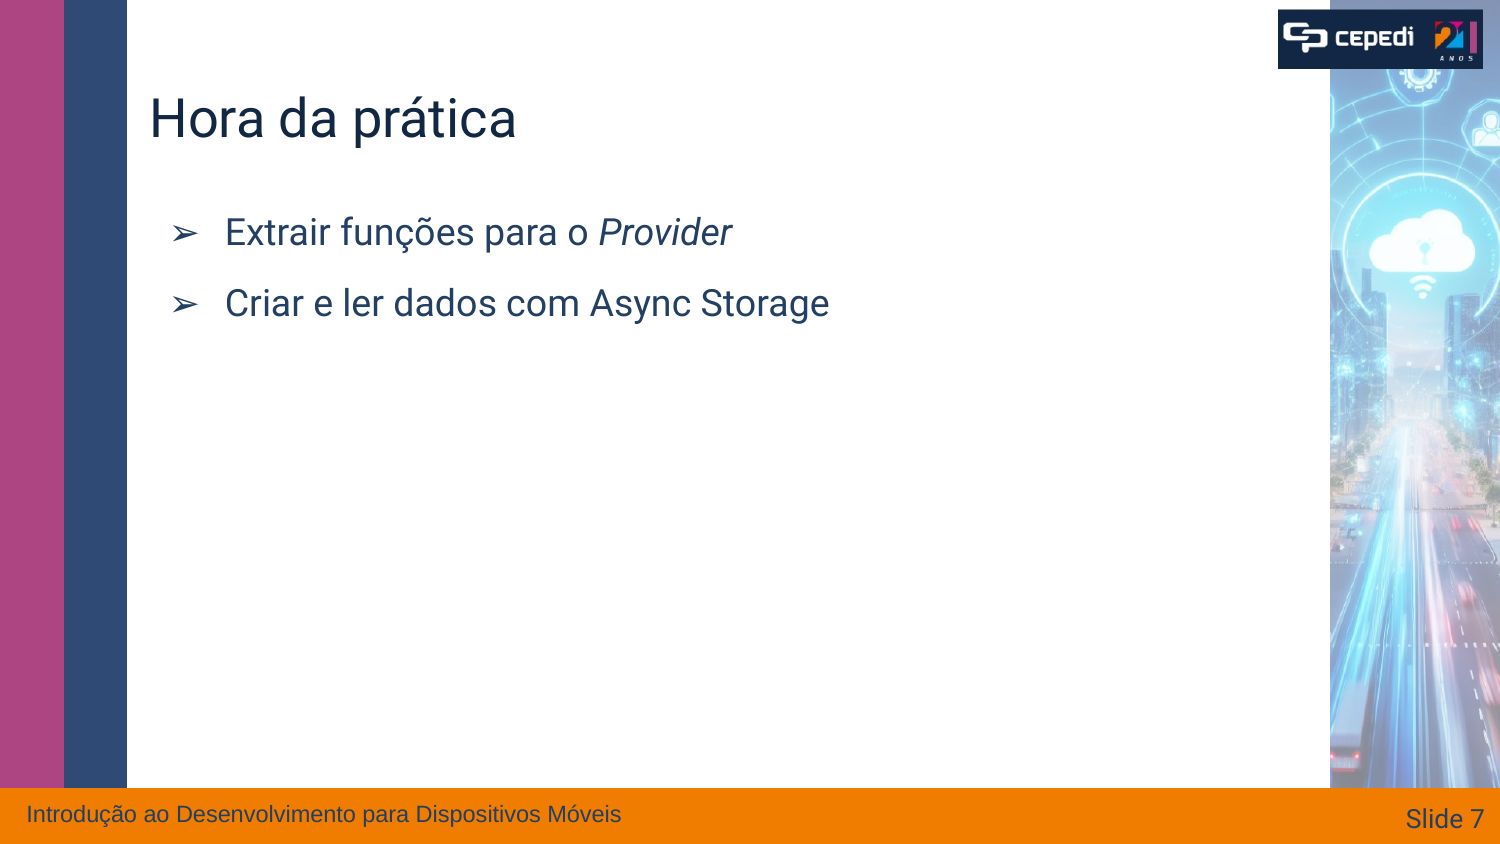

# Hora da prática
Extrair funções para o Provider
Criar e ler dados com Async Storage
Introdução ao Desenvolvimento para Dispositivos Móveis
Slide 7